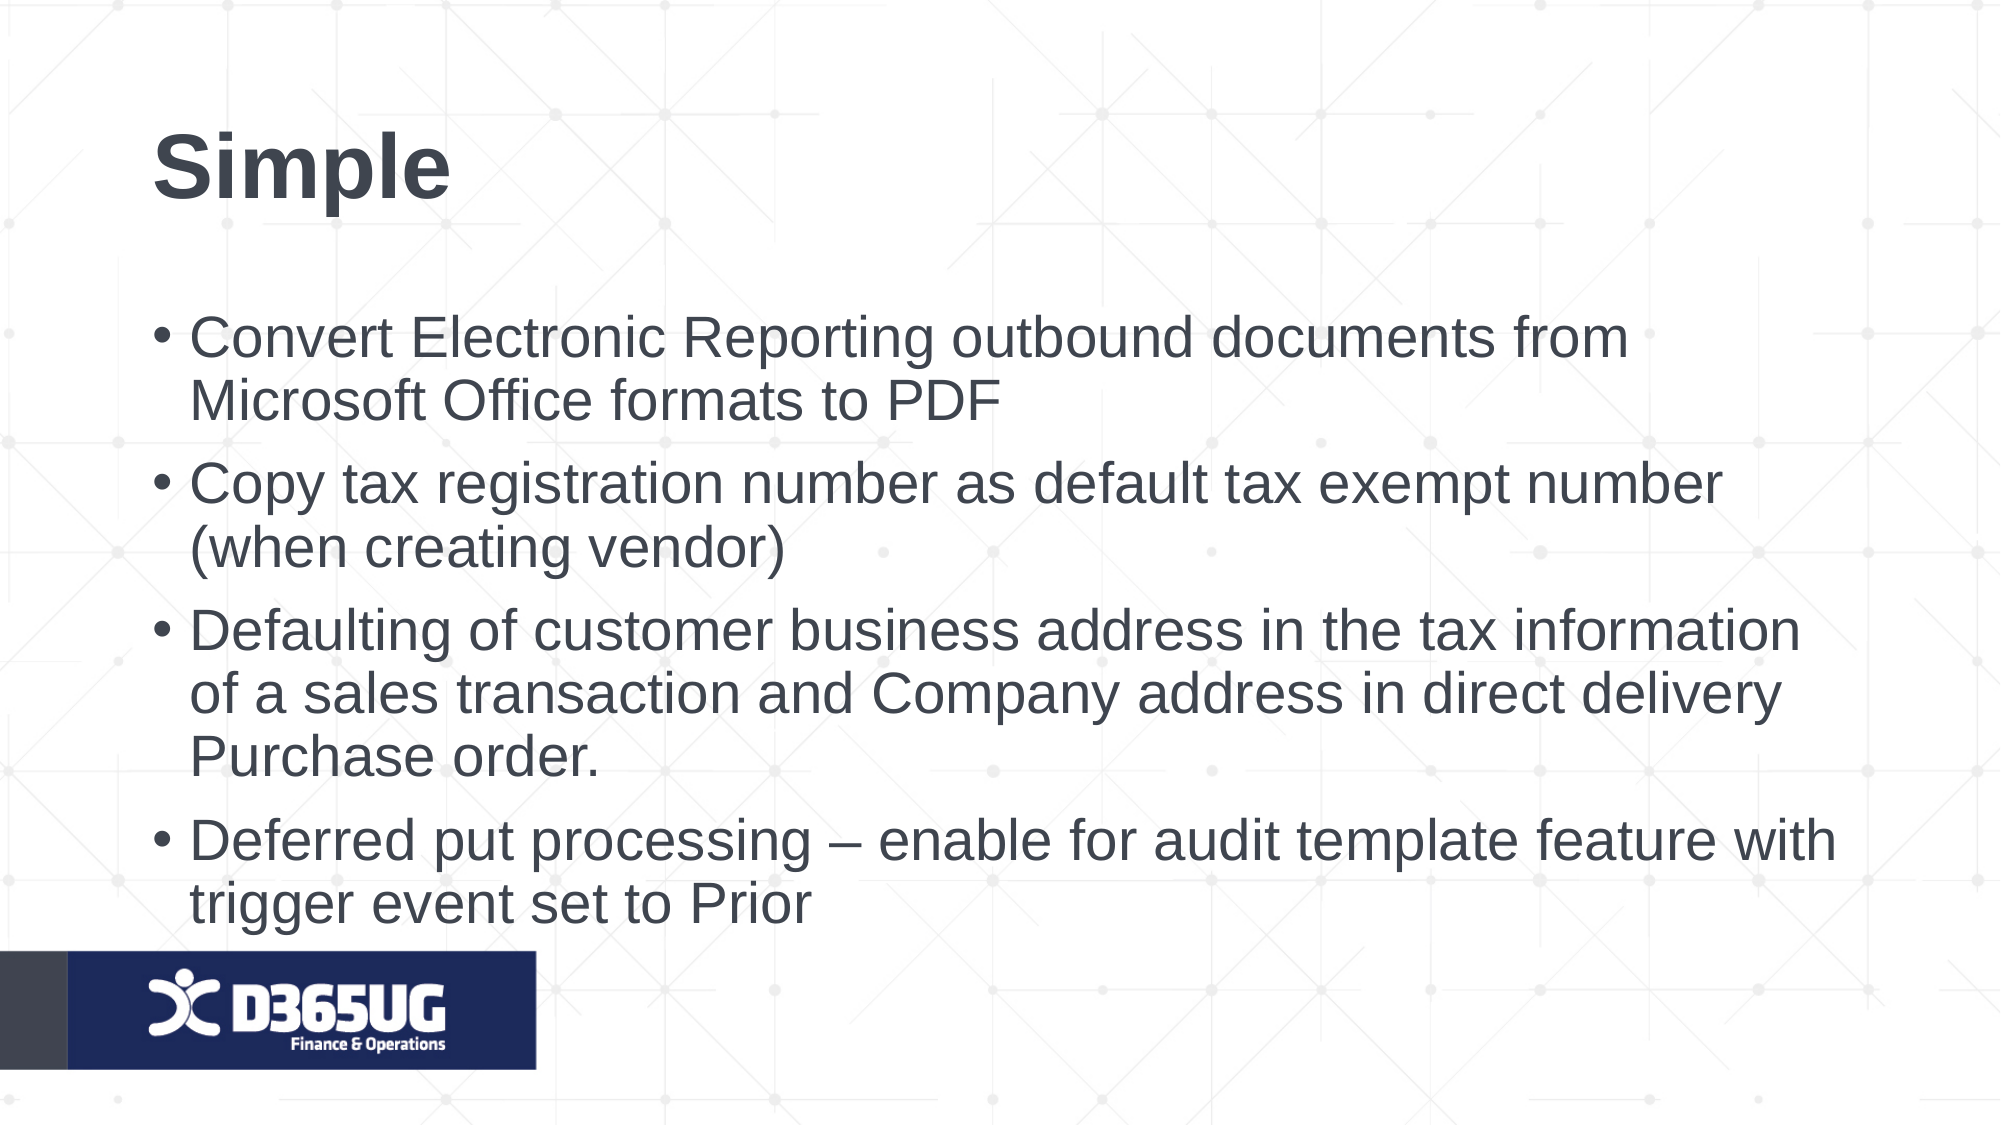

# Simple
Convert Electronic Reporting outbound documents from Microsoft Office formats to PDF
Copy tax registration number as default tax exempt number (when creating vendor)
Defaulting of customer business address in the tax information of a sales transaction and Company address in direct delivery Purchase order.
Deferred put processing – enable for audit template feature with trigger event set to Prior